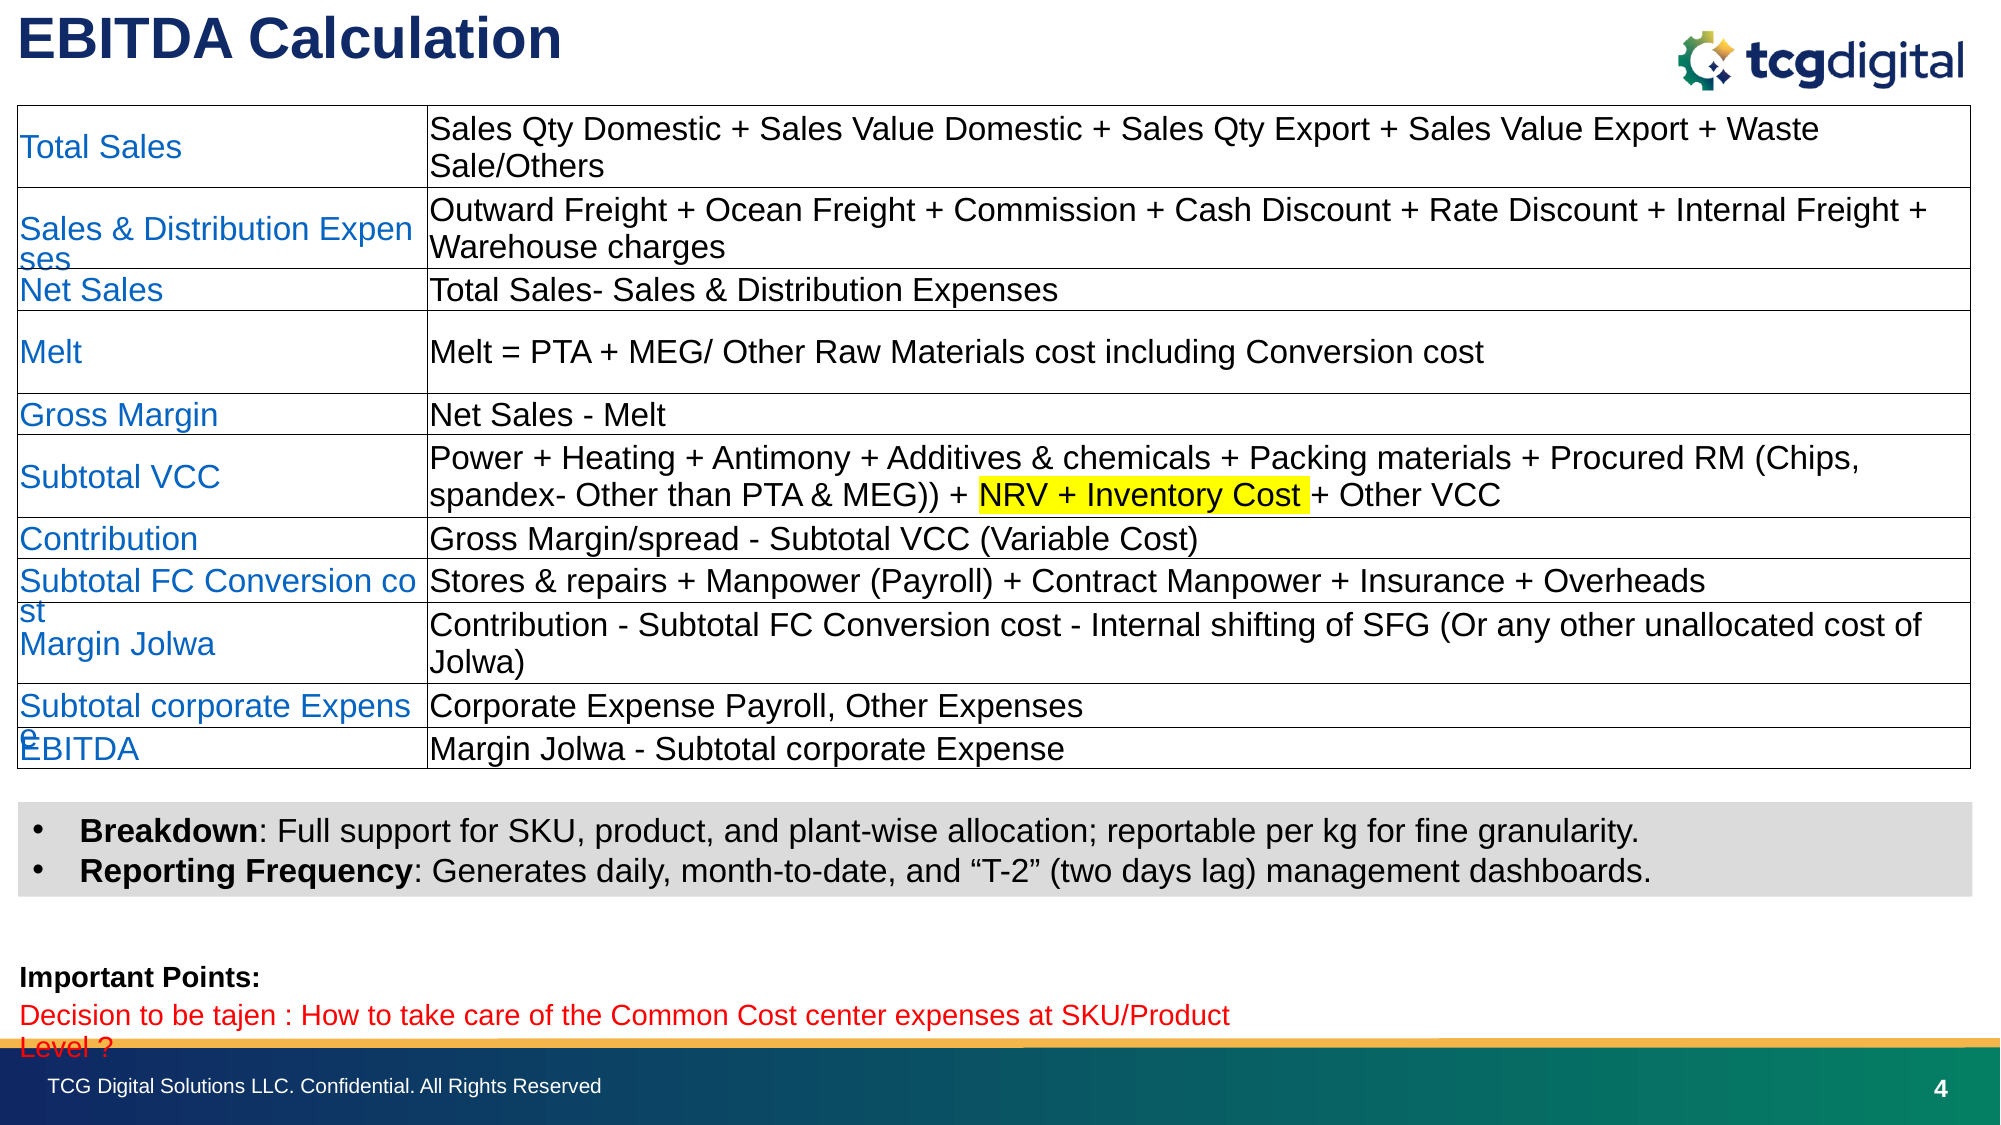

EBITDA Calculation
| Total Sales | Sales Qty Domestic + Sales Value Domestic + Sales Qty Export + Sales Value Export + Waste Sale/Others |
| --- | --- |
| Sales & Distribution Expenses | Outward Freight + Ocean Freight + Commission + Cash Discount + Rate Discount + Internal Freight + Warehouse charges |
| Net Sales | Total Sales- Sales & Distribution Expenses |
| Melt | Melt = PTA + MEG/ Other Raw Materials cost including Conversion cost |
| Gross Margin | Net Sales - Melt |
| Subtotal VCC | Power + Heating + Antimony + Additives & chemicals + Packing materials + Procured RM (Chips, spandex- Other than PTA & MEG)) + NRV + Inventory Cost + Other VCC |
| Contribution | Gross Margin/spread - Subtotal VCC (Variable Cost) |
| Subtotal FC Conversion cost | Stores & repairs + Manpower (Payroll) + Contract Manpower + Insurance + Overheads |
| Margin Jolwa | Contribution - Subtotal FC Conversion cost - Internal shifting of SFG (Or any other unallocated cost of Jolwa) |
| Subtotal corporate Expense | Corporate Expense Payroll, Other Expenses |
| EBITDA | Margin Jolwa - Subtotal corporate Expense |
Breakdown: Full support for SKU, product, and plant-wise allocation; reportable per kg for fine granularity.
Reporting Frequency: Generates daily, month-to-date, and “T-2” (two days lag) management dashboards.
| Important Points: |
| --- |
| Decision to be tajen : How to take care of the Common Cost center expenses at SKU/Product Level ? |